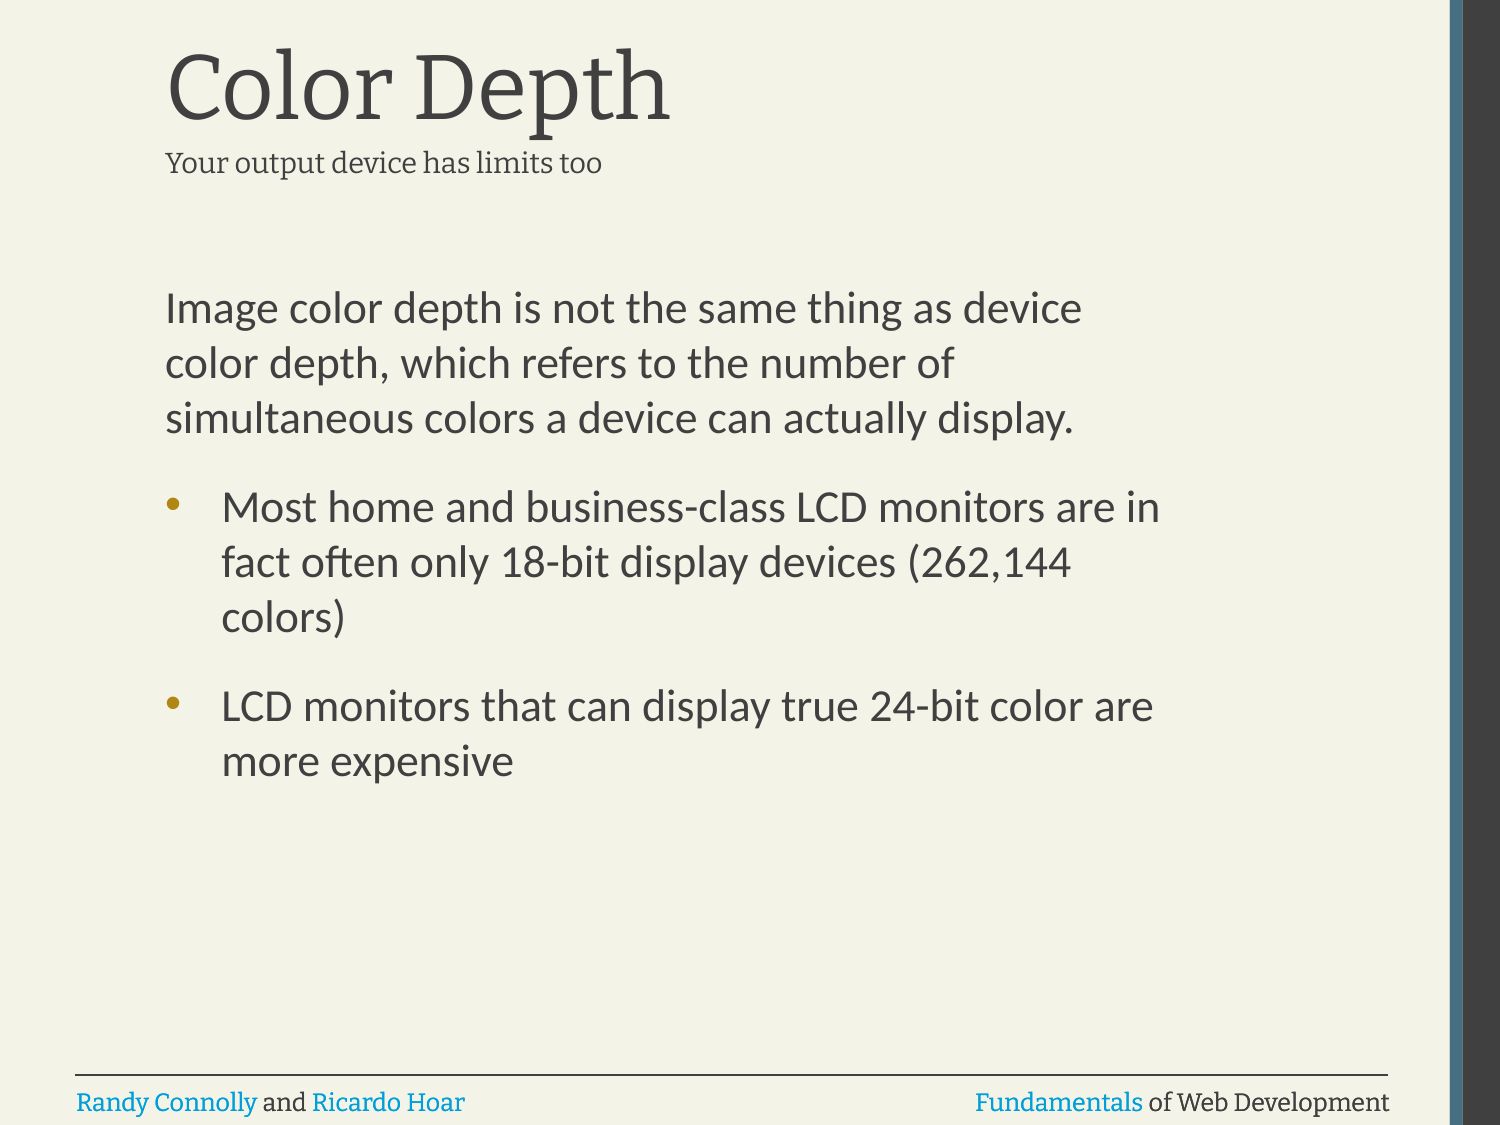

# Color Depth
Your output device has limits too
Image color depth is not the same thing as device color depth, which refers to the number of simultaneous colors a device can actually display.
Most home and business-class LCD monitors are in fact often only 18-bit display devices (262,144 colors)
LCD monitors that can display true 24-bit color are more expensive